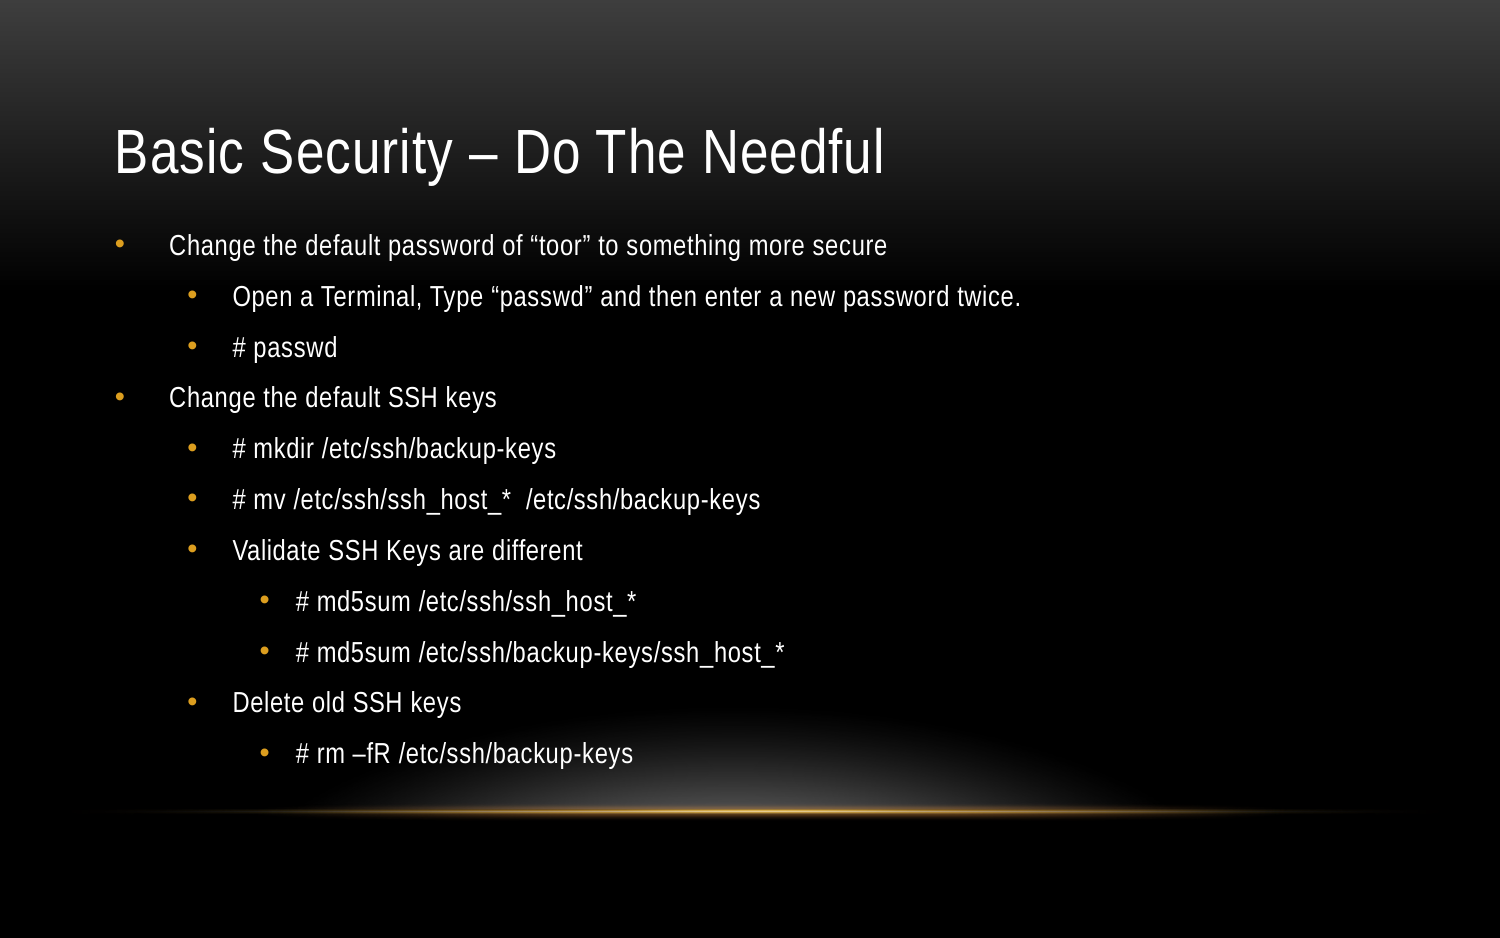

# Basic Security – Do The Needful
Change the default password of “toor” to something more secure
Open a Terminal, Type “passwd” and then enter a new password twice.
# passwd
Change the default SSH keys
# mkdir /etc/ssh/backup-keys
# mv /etc/ssh/ssh_host_*  /etc/ssh/backup-keys
Validate SSH Keys are different
# md5sum /etc/ssh/ssh_host_*
# md5sum /etc/ssh/backup-keys/ssh_host_*
Delete old SSH keys
# rm –fR /etc/ssh/backup-keys